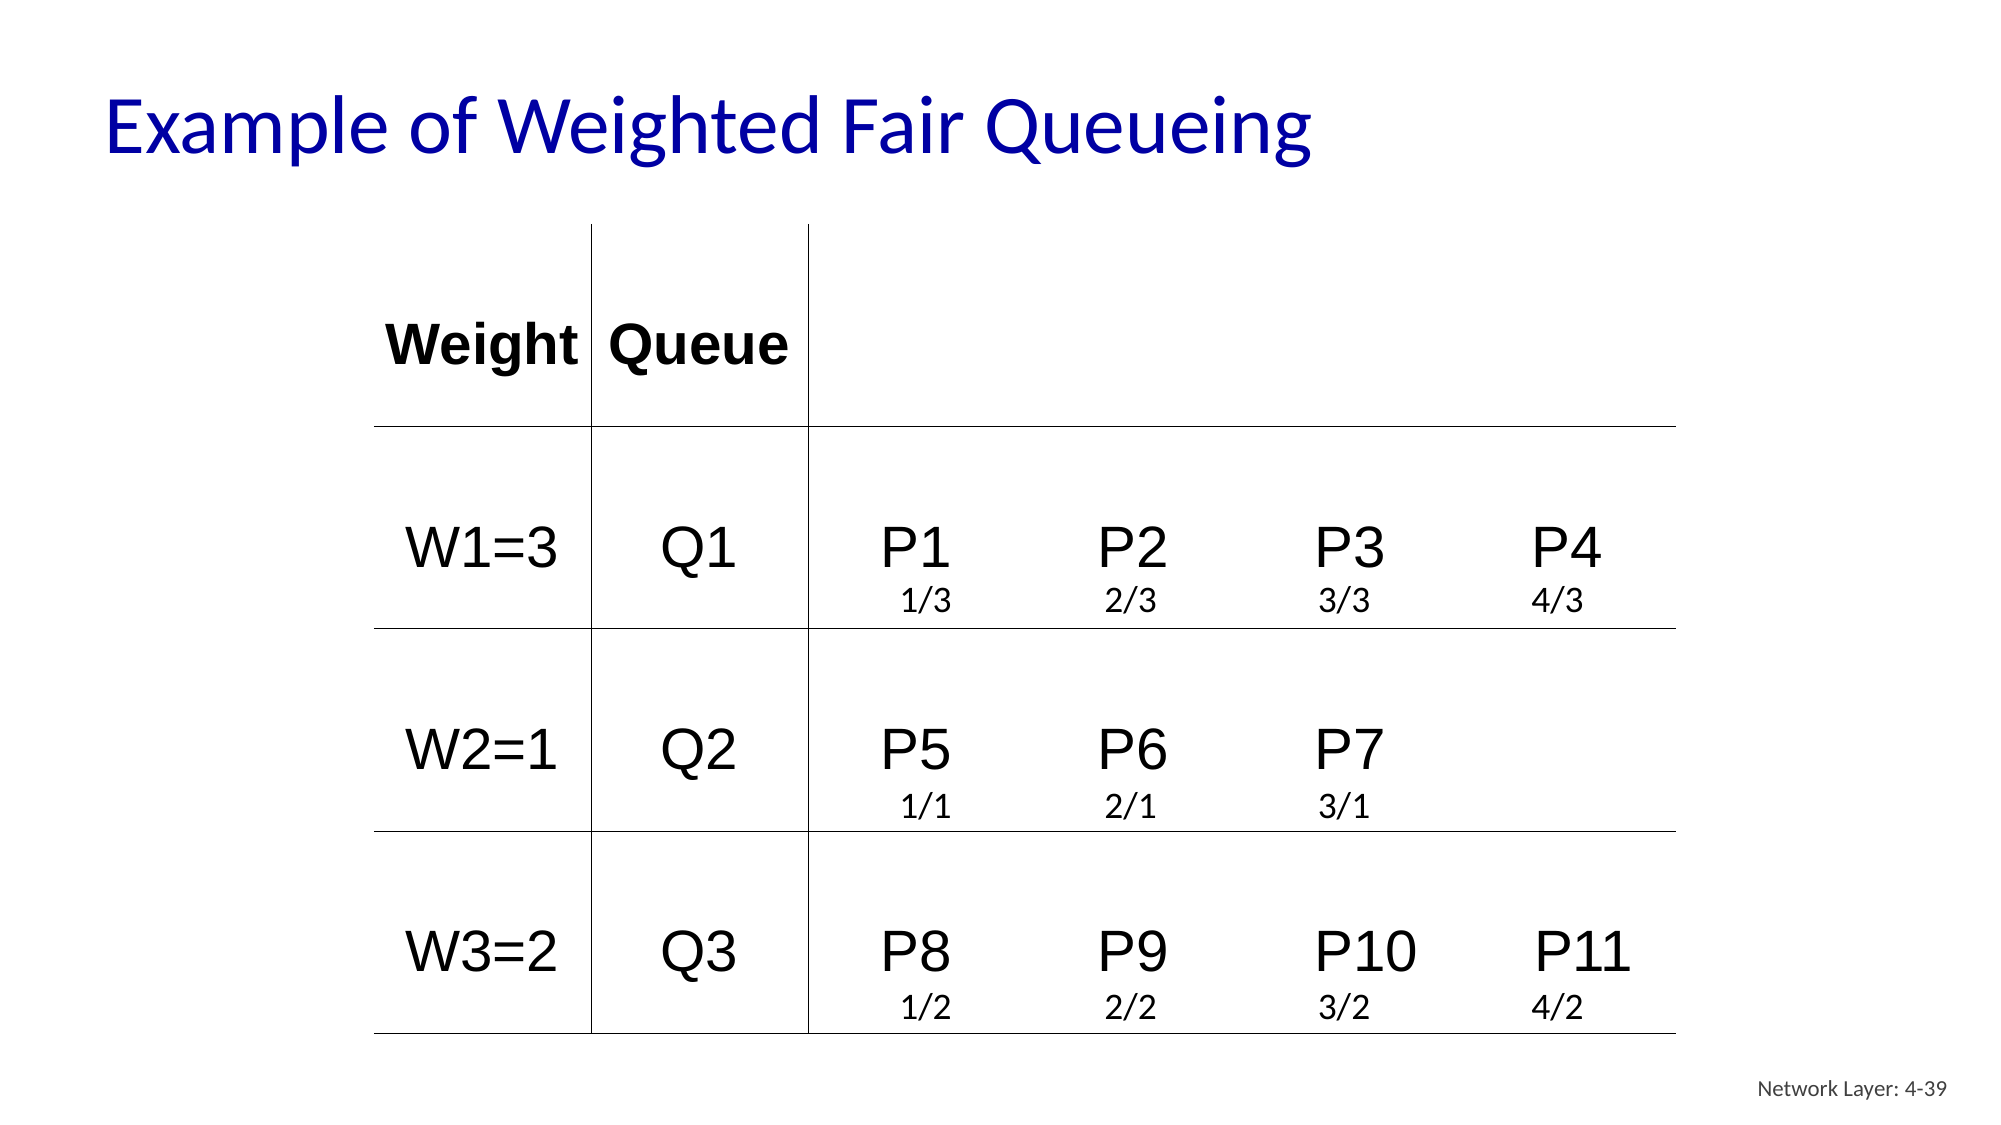

# Example of Weighted Fair Queueing
| Weight | Queue |  |  |  |  |
| --- | --- | --- | --- | --- | --- |
| W1=3 | Q1 | P1 | P2 | P3 | P4 |
| W2=1 | Q2 | P5 | P6 | P7 |  |
| W3=2 | Q3 | P8 | P9 | P10 | P11 |
1/3                  2/3                   3/3                   4/3
1/1                  2/1                   3/1
1/2                  2/2                   3/2                   4/2
Network Layer: 4-39